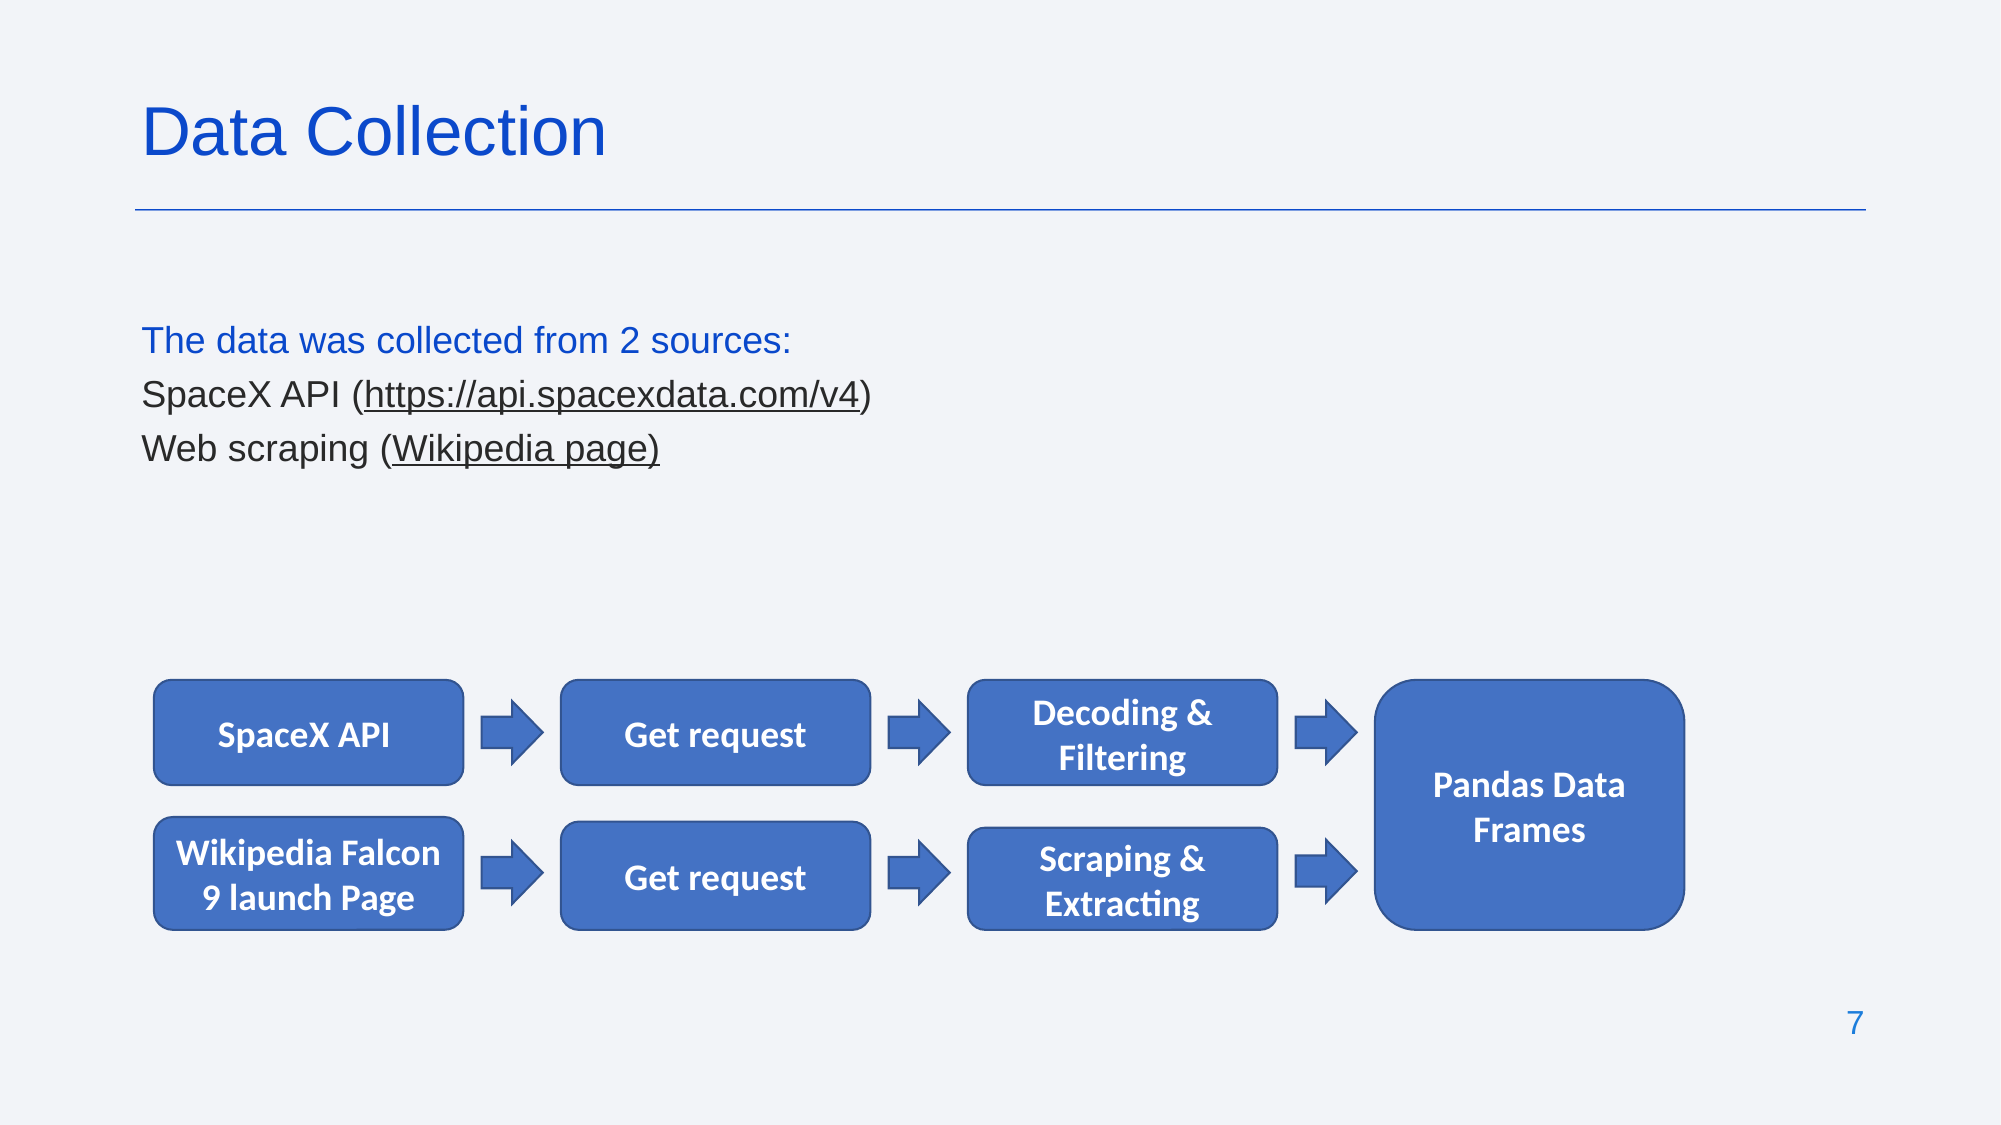

Data Collection
The data was collected from 2 sources:
SpaceX API (https://api.spacexdata.com/v4)
Web scraping (Wikipedia page)

Decoding & Filtering
Pandas Data Frames
SpaceX API
Get request

Wikipedia Falcon 9 launch Page
Get request
Scraping & Extracting

7